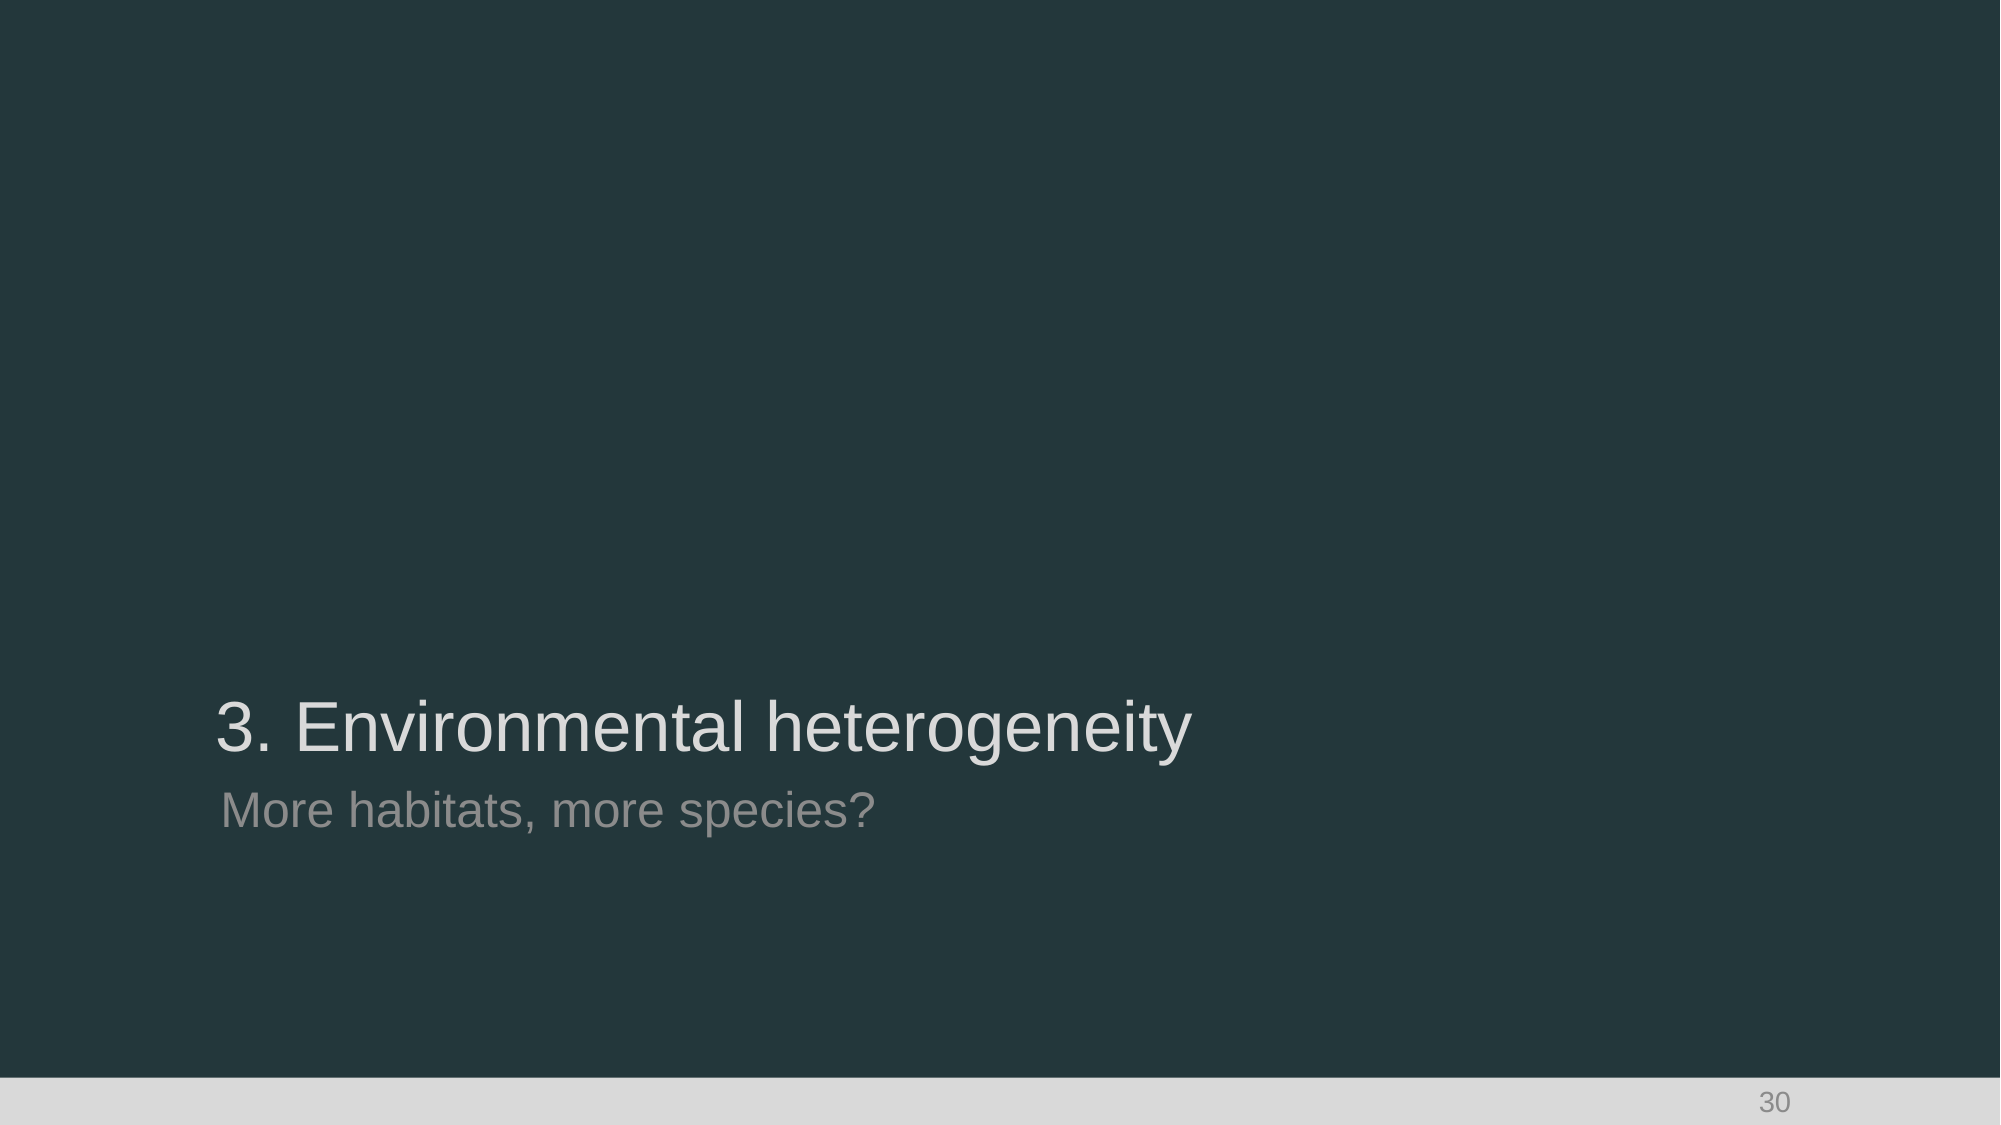

# 3. Environmental heterogeneity
More habitats, more species?

30